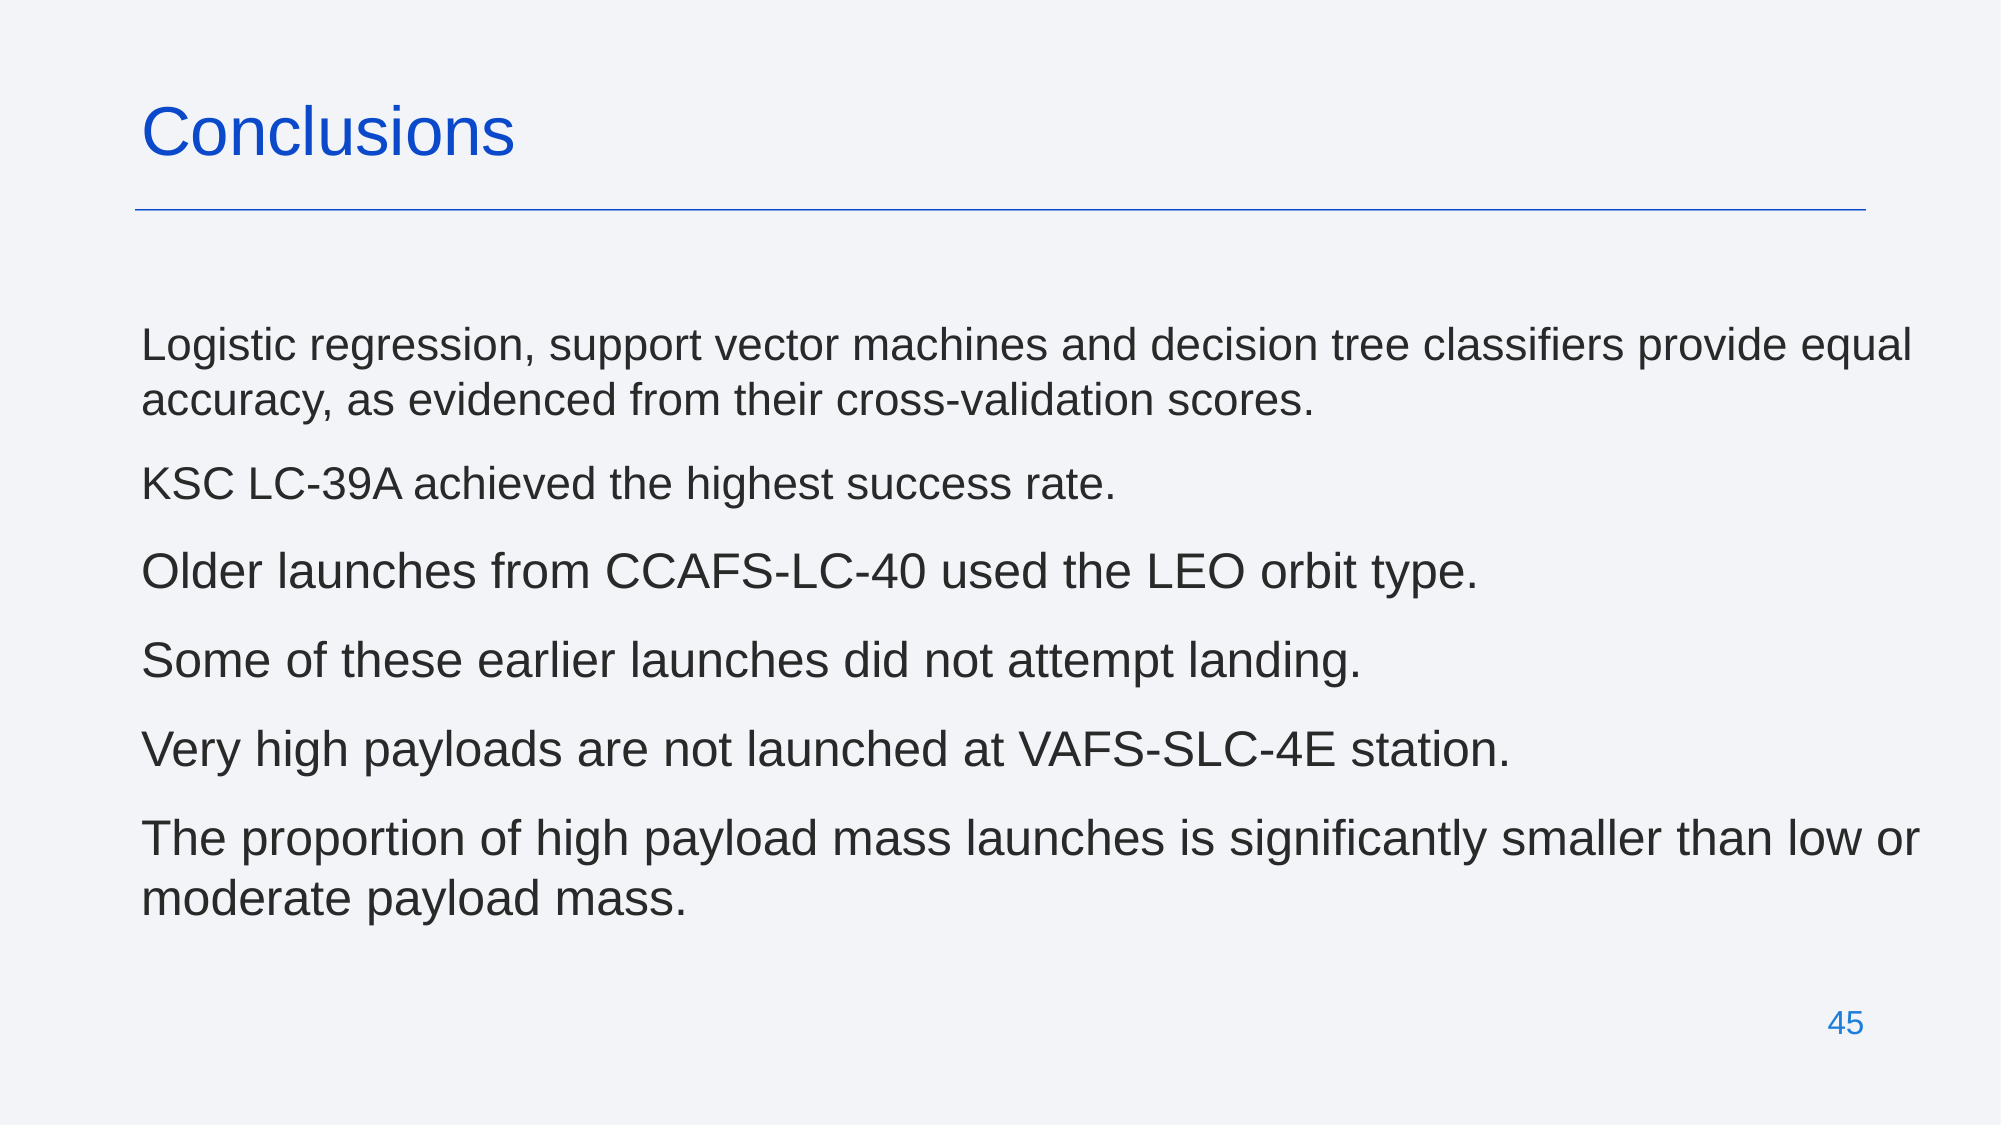

Conclusions
Logistic regression, support vector machines and decision tree classifiers provide equal accuracy, as evidenced from their cross-validation scores.
KSC LC-39A achieved the highest success rate.
Older launches from CCAFS-LC-40 used the LEO orbit type.
Some of these earlier launches did not attempt landing.
Very high payloads are not launched at VAFS-SLC-4E station.
The proportion of high payload mass launches is significantly smaller than low or moderate payload mass.

45